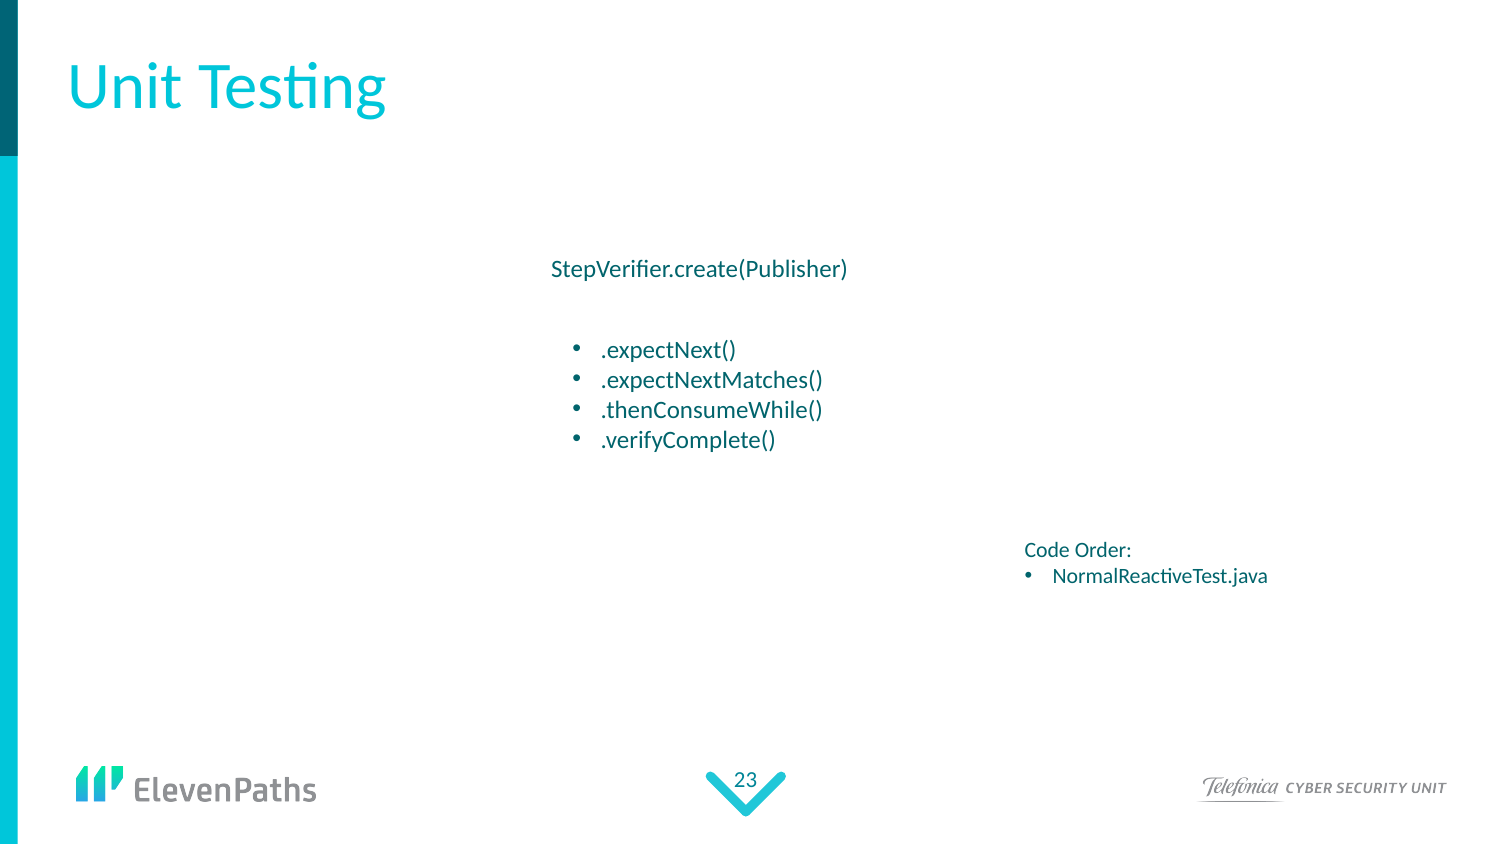

# Unit Testing
StepVerifier.create(Publisher)
.expectNext()
.expectNextMatches()
.thenConsumeWhile()
.verifyComplete()
Code Order:
NormalReactiveTest.java